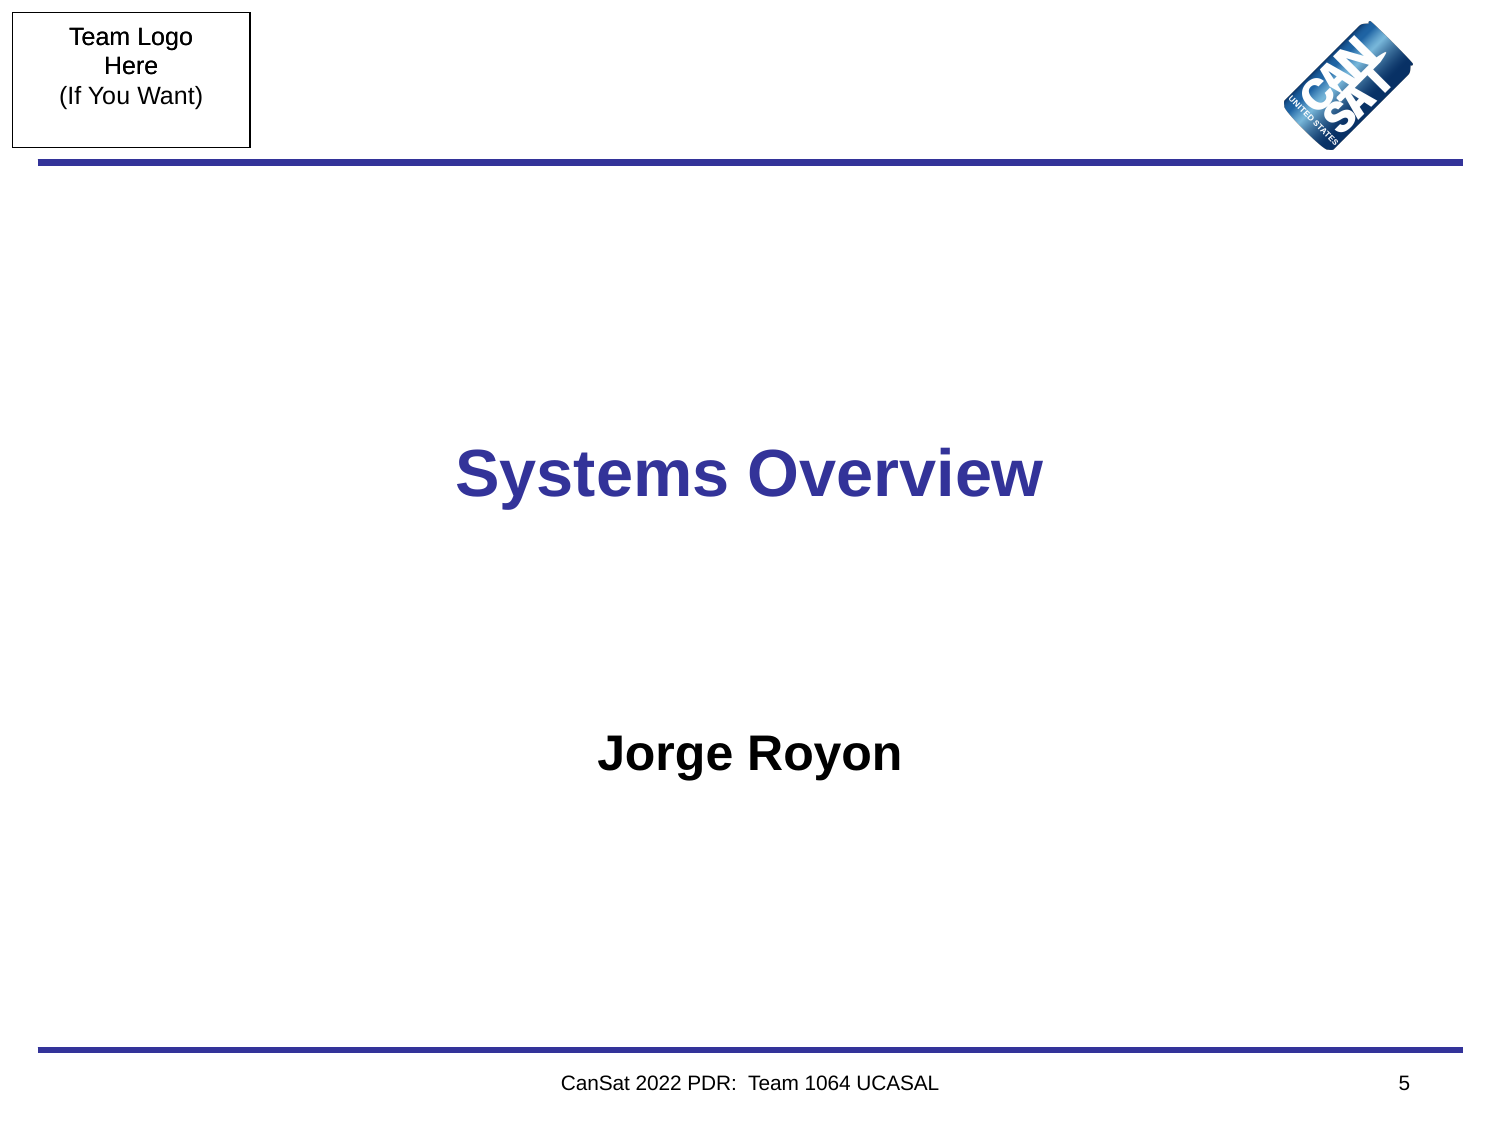

# Systems Overview
Jorge Royon
CanSat 2022 PDR:  Team 1064 UCASAL

5